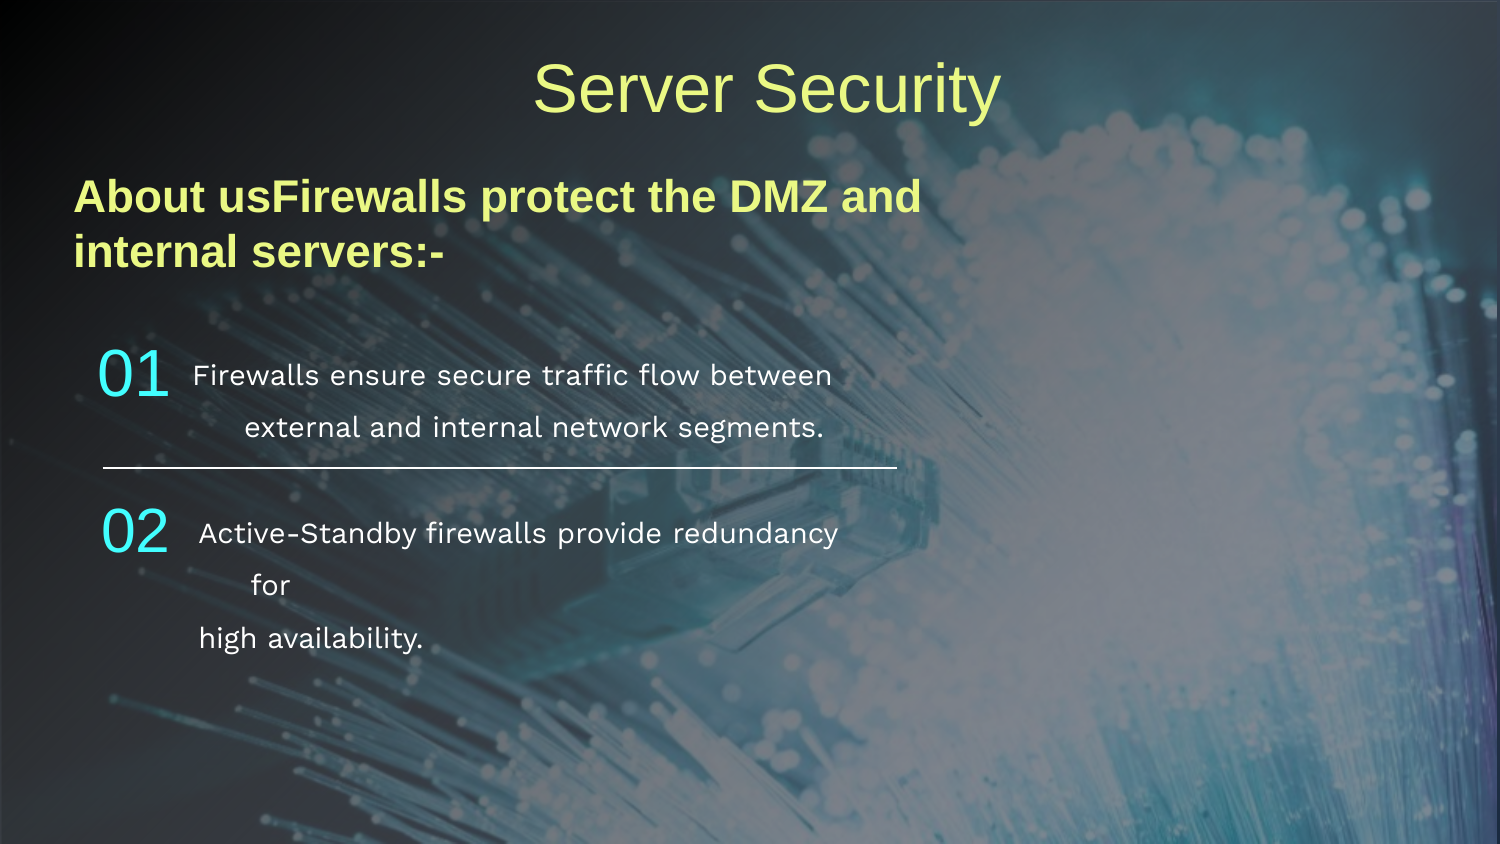

Server Security
About usFirewalls protect the DMZ and internal servers:-

# 01
Firewalls ensure secure traffic flow between external and internal network segments.
02
Active-Standby firewalls provide redundancy for
high availability.